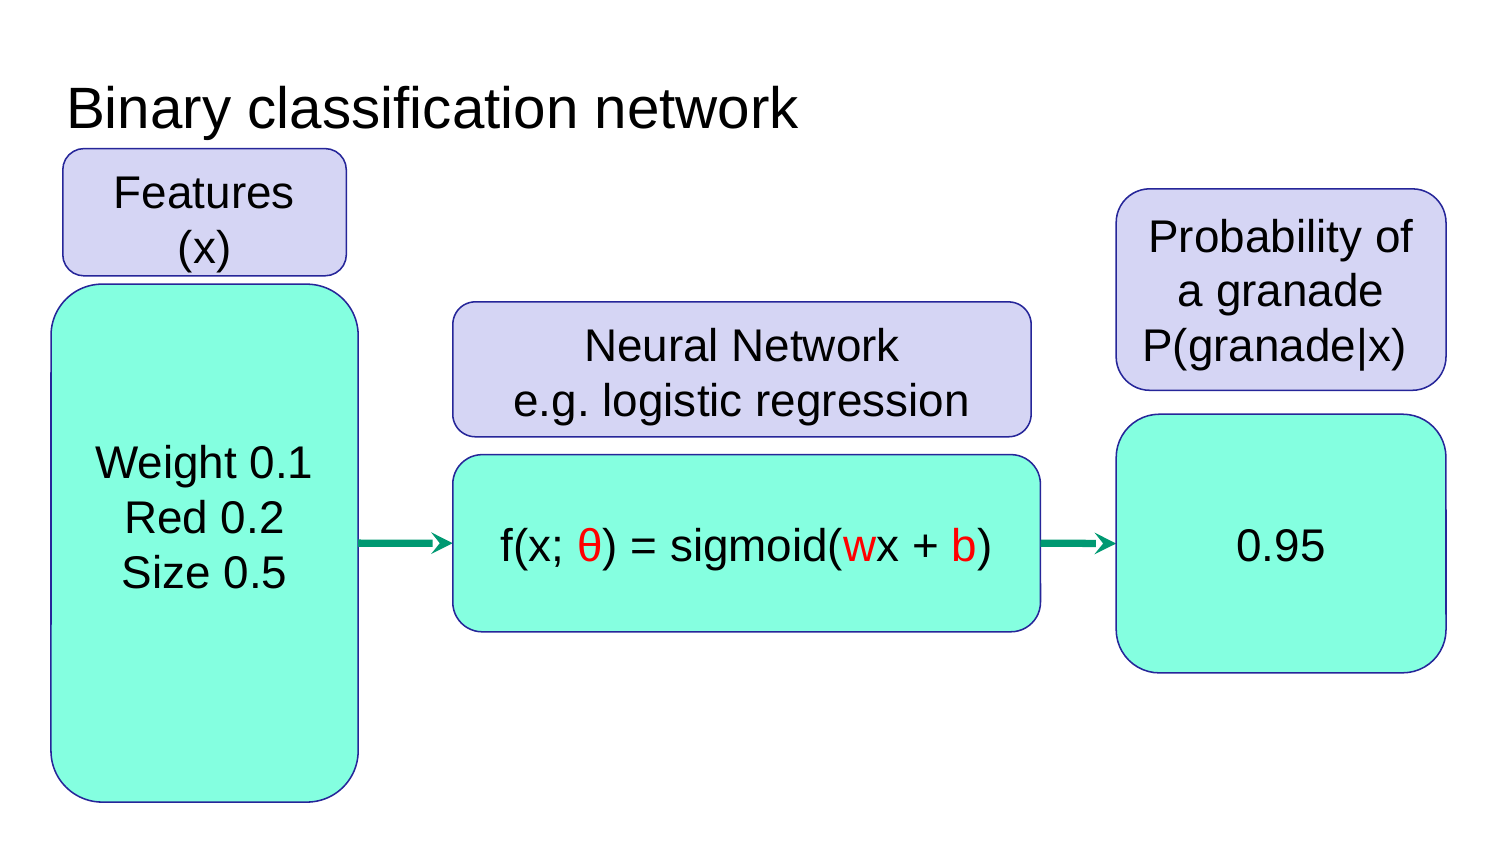

# Binary classification network
Features (x)
Probability of a granade
P(granade|x)
Weight 0.1
Red 0.2
Size 0.5

Neural Network
e.g. logistic regression

0.95
f(x; θ) = sigmoid(wx + b)